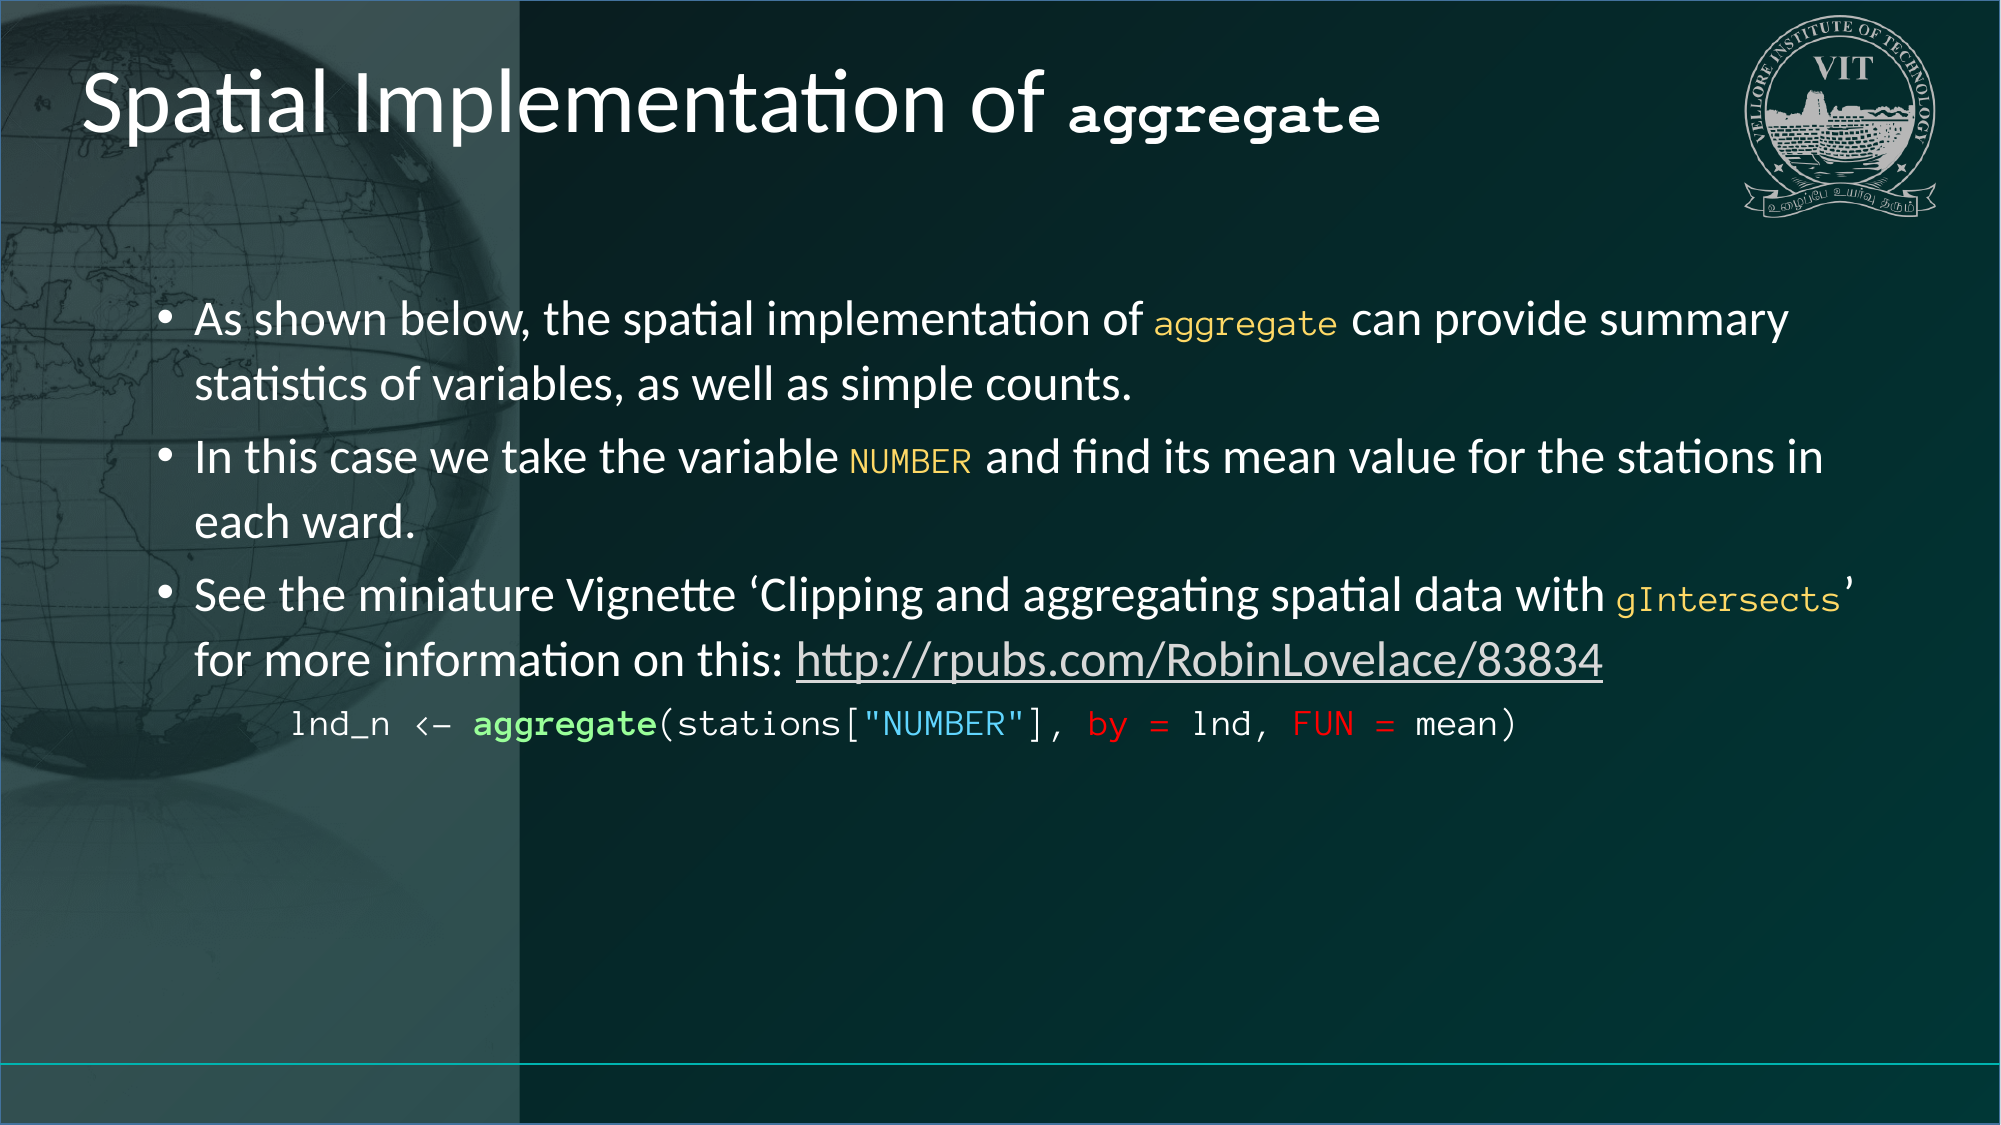

# Spatial Implementation of aggregate
As shown below, the spatial implementation of aggregate can provide summary statistics of variables, as well as simple counts.
In this case we take the variable NUMBER and find its mean value for the stations in each ward.
See the miniature Vignette ‘Clipping and aggregating spatial data with gIntersects’ for more information on this: http://rpubs.com/RobinLovelace/83834
lnd_n <- aggregate(stations["NUMBER"], by = lnd, FUN = mean)